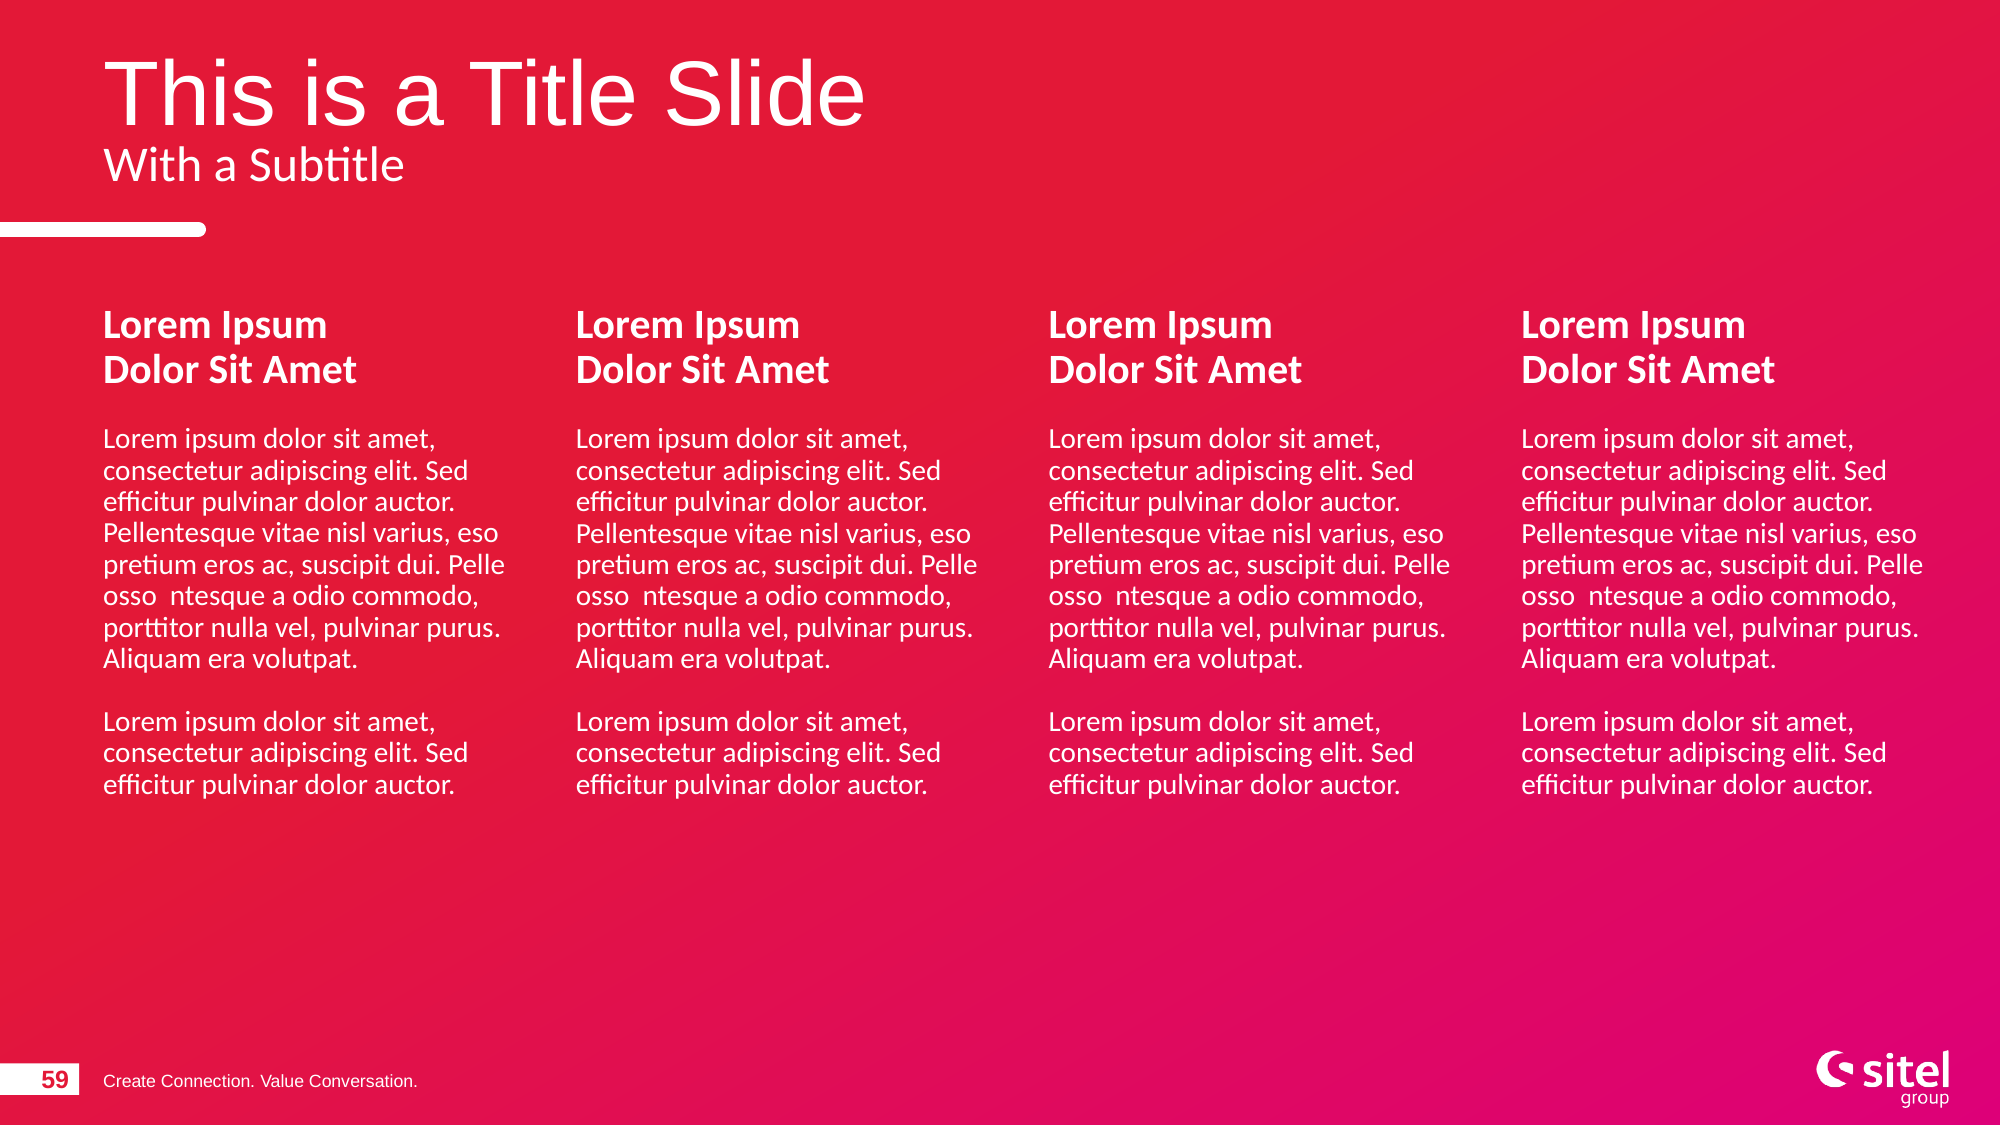

# This is a Title Slide With a Subtitle
Lorem Ipsum
Dolor Sit Amet
Lorem ipsum dolor sit amet, consectetur adipiscing elit. Sed efficitur pulvinar dolor auctor. Pellentesque vitae nisl varius, eso pretium eros ac, suscipit dui. Pelle osso  ntesque a odio commodo, porttitor nulla vel, pulvinar purus. Aliquam era volutpat.

Lorem ipsum dolor sit amet, consectetur adipiscing elit. Sed efficitur pulvinar dolor auctor.
Lorem Ipsum
Dolor Sit Amet
Lorem ipsum dolor sit amet, consectetur adipiscing elit. Sed efficitur pulvinar dolor auctor. Pellentesque vitae nisl varius, eso pretium eros ac, suscipit dui. Pelle osso  ntesque a odio commodo, porttitor nulla vel, pulvinar purus. Aliquam era volutpat.

Lorem ipsum dolor sit amet, consectetur adipiscing elit. Sed efficitur pulvinar dolor auctor.
Lorem Ipsum
Dolor Sit Amet
Lorem ipsum dolor sit amet, consectetur adipiscing elit. Sed efficitur pulvinar dolor auctor. Pellentesque vitae nisl varius, eso pretium eros ac, suscipit dui. Pelle osso  ntesque a odio commodo, porttitor nulla vel, pulvinar purus. Aliquam era volutpat.

Lorem ipsum dolor sit amet, consectetur adipiscing elit. Sed efficitur pulvinar dolor auctor.
Lorem Ipsum
Dolor Sit Amet
Lorem ipsum dolor sit amet, consectetur adipiscing elit. Sed efficitur pulvinar dolor auctor. Pellentesque vitae nisl varius, eso pretium eros ac, suscipit dui. Pelle osso  ntesque a odio commodo, porttitor nulla vel, pulvinar purus. Aliquam era volutpat.

Lorem ipsum dolor sit amet, consectetur adipiscing elit. Sed efficitur pulvinar dolor auctor.